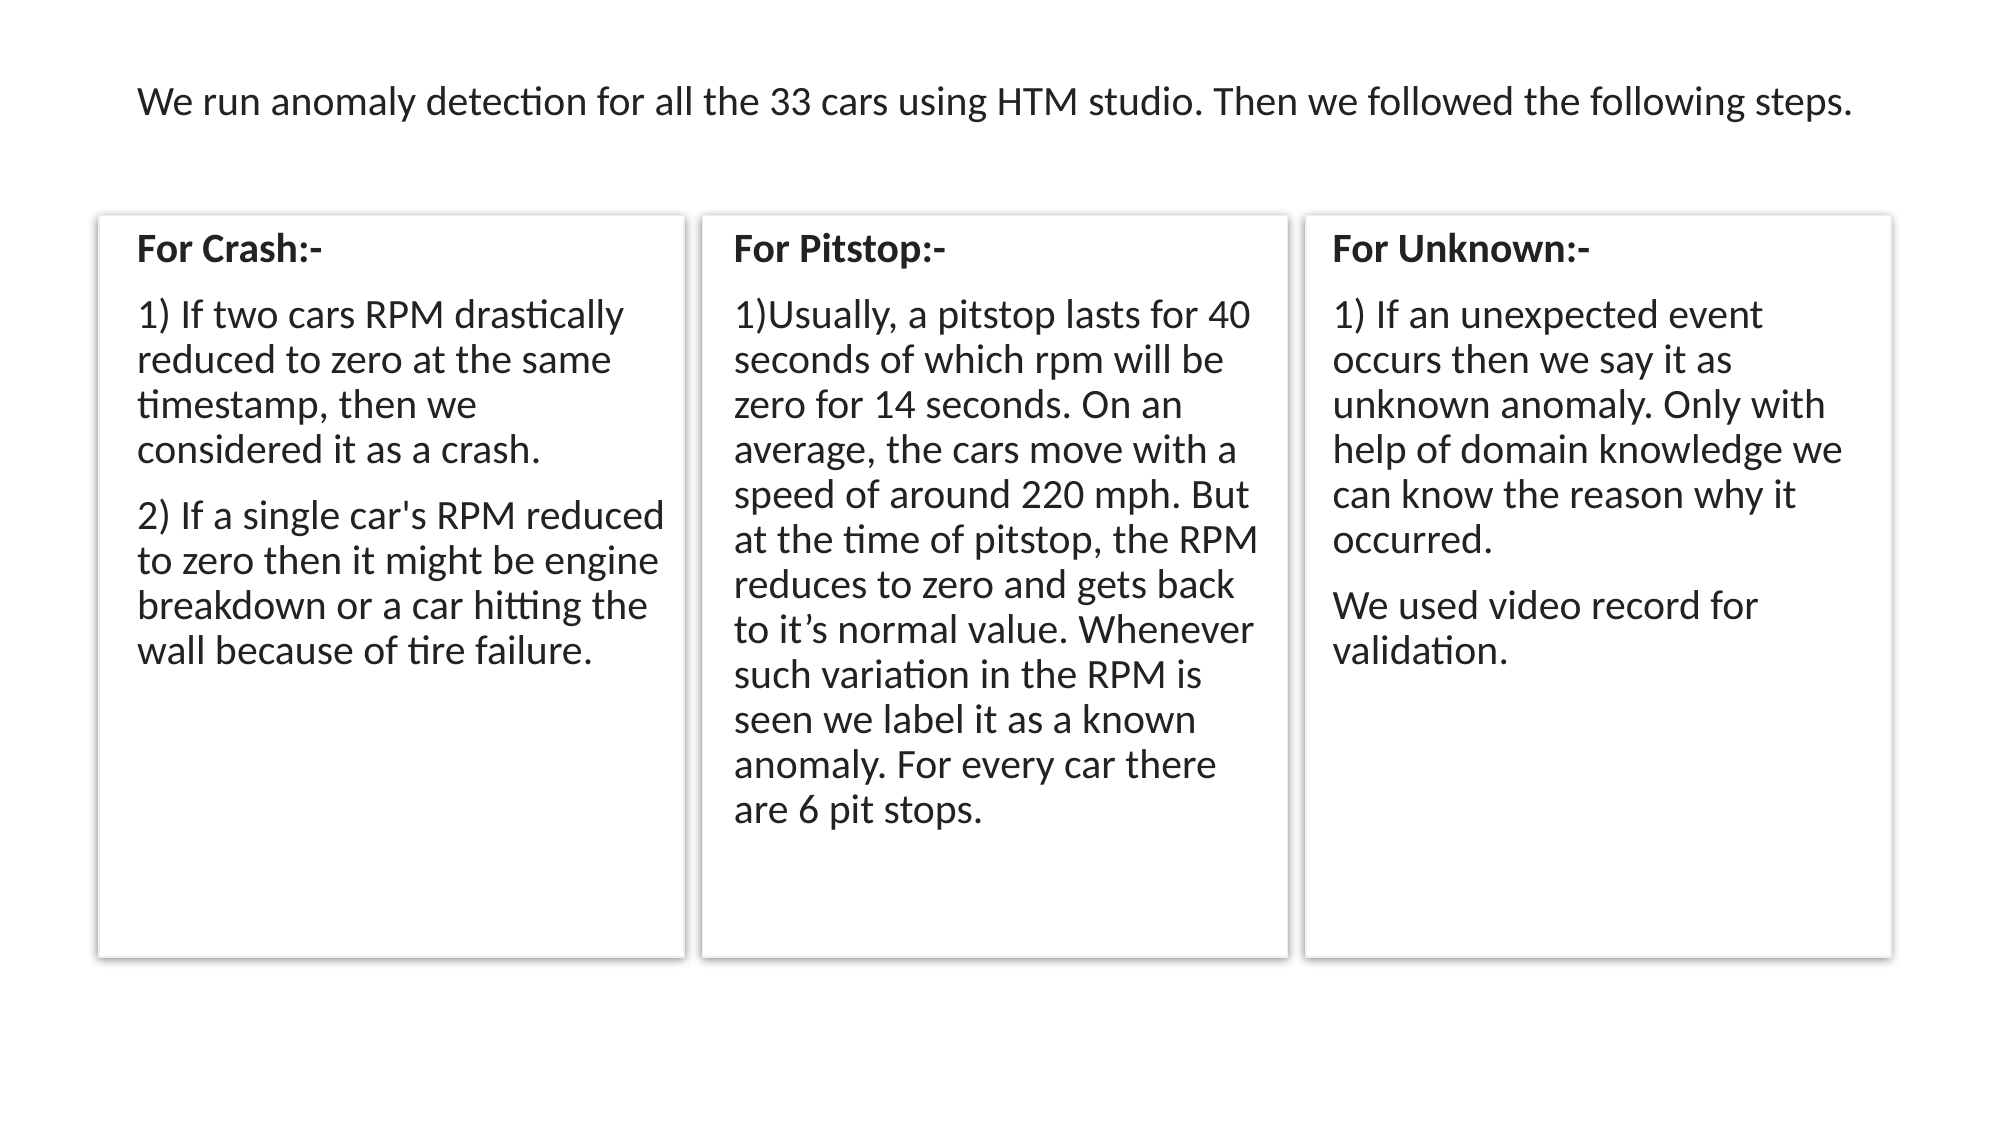

We run anomaly detection for all the 33 cars using HTM studio. Then we followed the following steps.

For Crash:-
1) If two cars RPM drastically reduced to zero at the same timestamp, then we considered it as a crash.
2) If a single car's RPM reduced to zero then it might be engine breakdown or a car hitting the wall because of tire failure.
For Pitstop:-
1)Usually, a pitstop lasts for 40 seconds of which rpm will be zero for 14 seconds. On an average, the cars move with a speed of around 220 mph. But at the time of pitstop, the RPM reduces to zero and gets back to it’s normal value. Whenever such variation in the RPM is seen we label it as a known anomaly. For every car there are 6 pit stops.
For Unknown:-
1) If an unexpected event occurs then we say it as unknown anomaly. Only with help of domain knowledge we can know the reason why it occurred.
We used video record for validation.